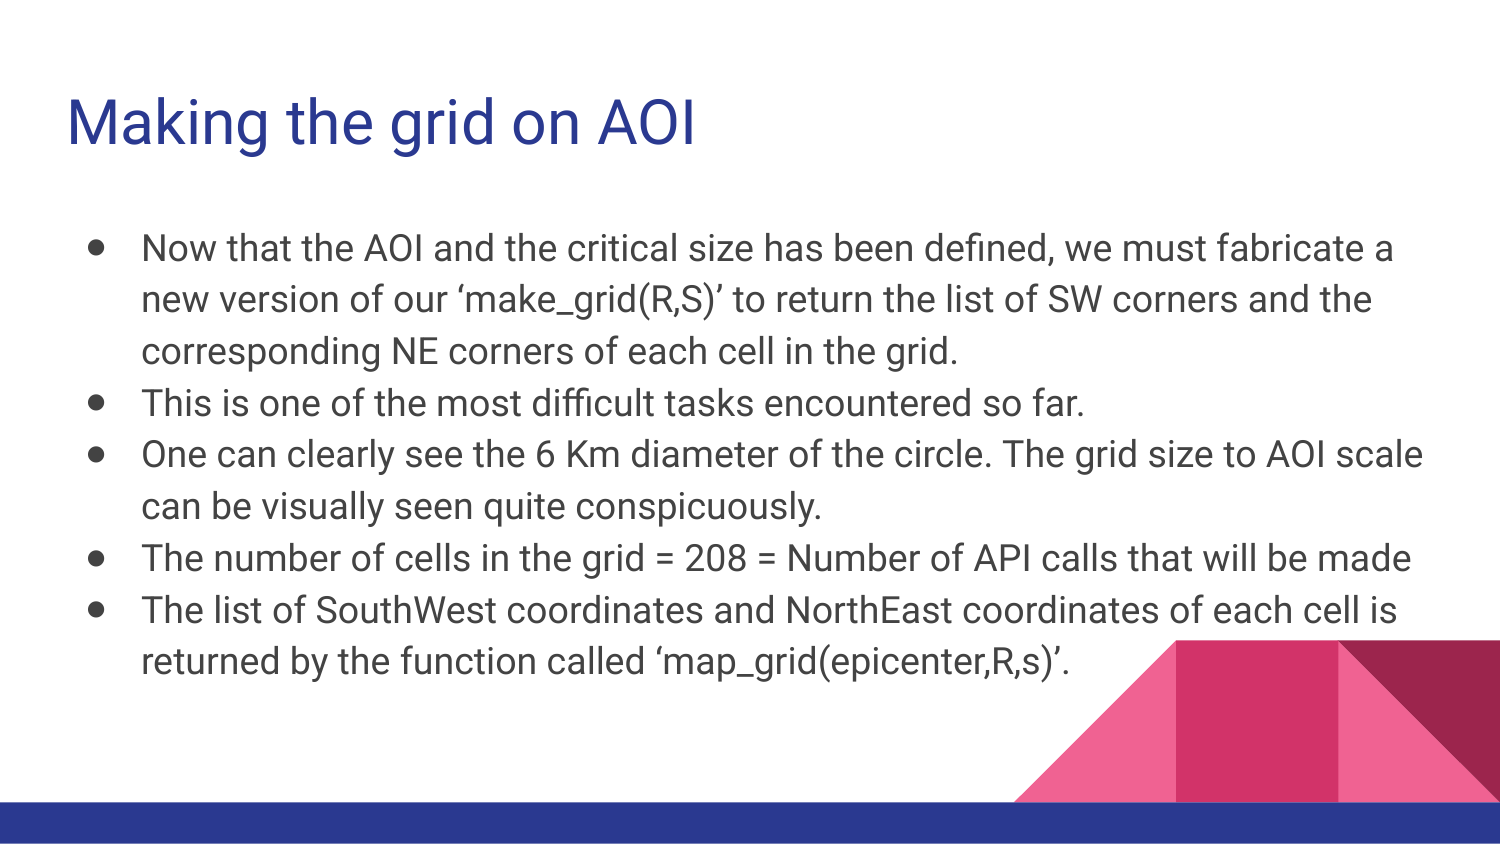

# Making the grid on AOI
Now that the AOI and the critical size has been defined, we must fabricate a new version of our ‘make_grid(R,S)’ to return the list of SW corners and the corresponding NE corners of each cell in the grid.
This is one of the most difficult tasks encountered so far.
One can clearly see the 6 Km diameter of the circle. The grid size to AOI scale can be visually seen quite conspicuously.
The number of cells in the grid = 208 = Number of API calls that will be made
The list of SouthWest coordinates and NorthEast coordinates of each cell is returned by the function called ‘map_grid(epicenter,R,s)’.